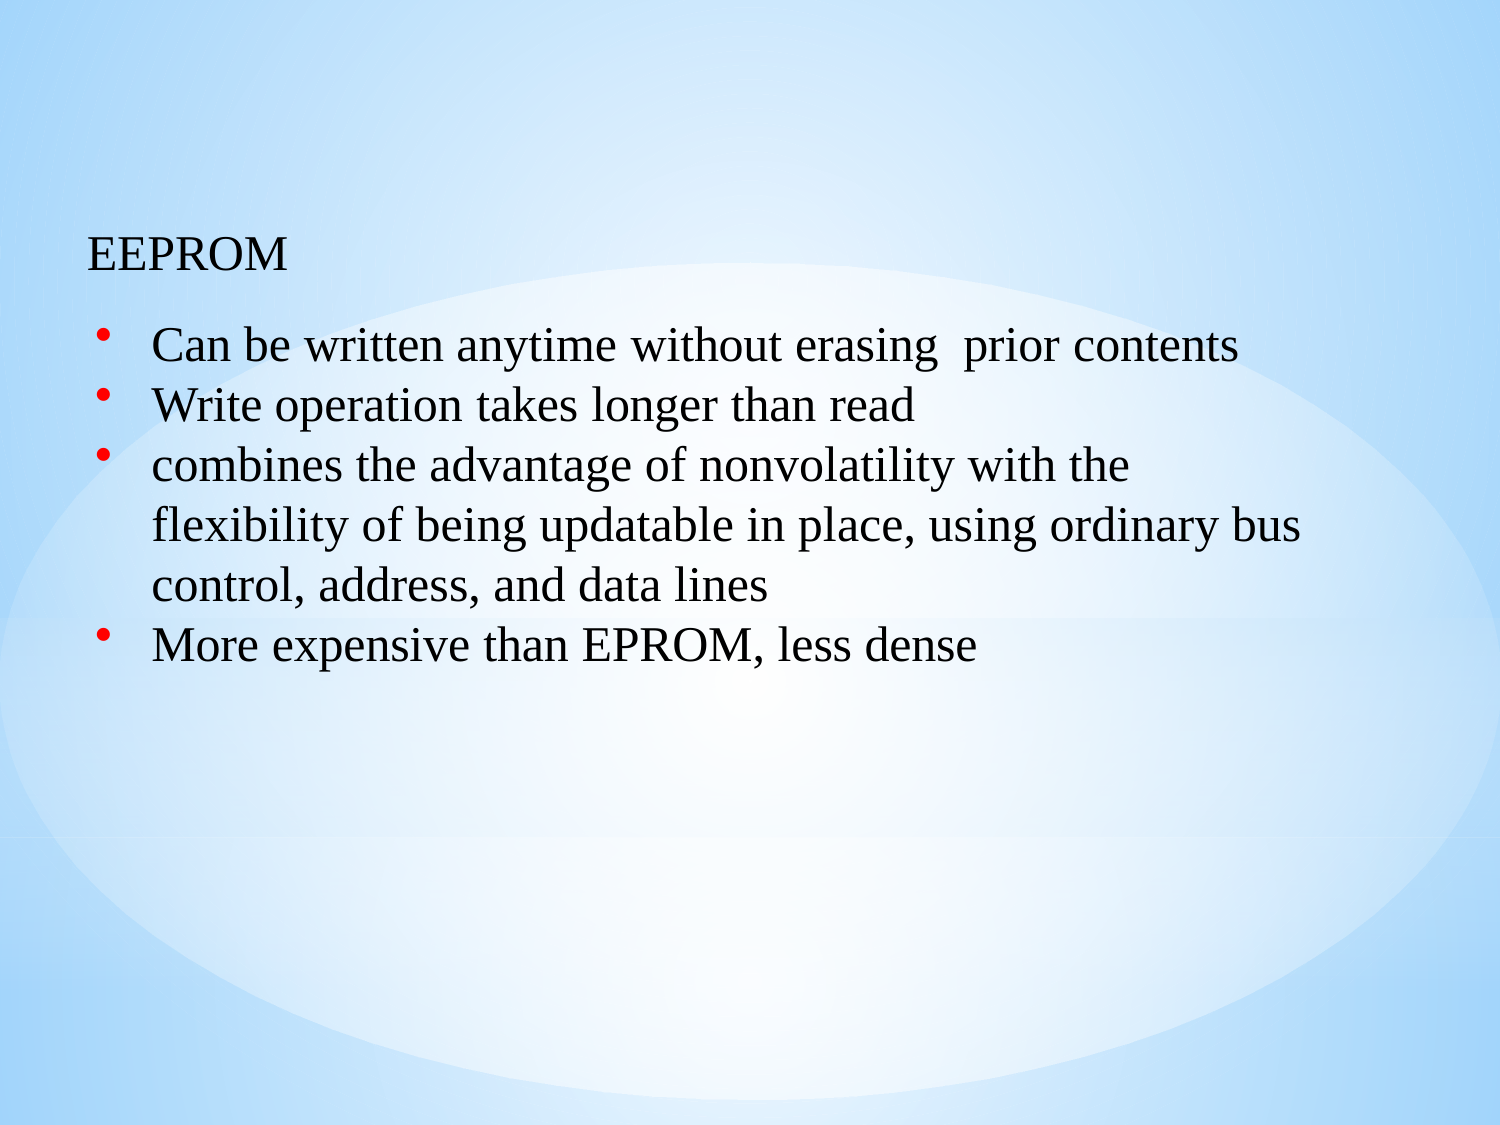

EEPROM
Can be written anytime without erasing  prior contents
Write operation takes longer than read
combines the advantage of nonvolatility with the flexibility of being updatable in place, using ordinary bus control, address, and data lines
More expensive than EPROM, less dense